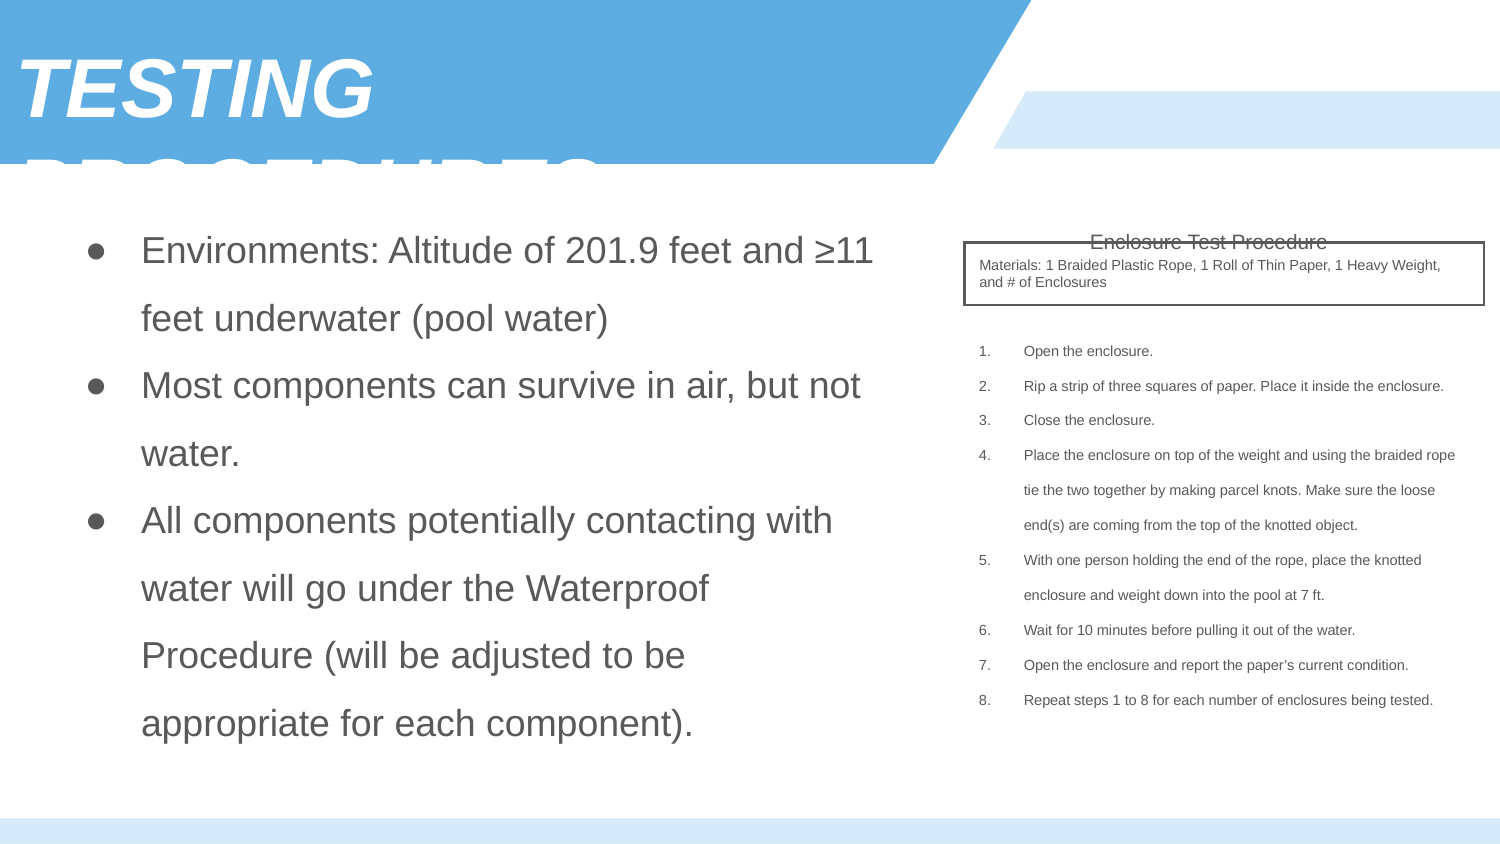

TESTING PROCEDURES

Environments: Altitude of 201.9 feet and ≥11 feet underwater (pool water)
Most components can survive in air, but not water.
All components potentially contacting with water will go under the Waterproof Procedure (will be adjusted to be appropriate for each component).
Enclosure Test Procedure

Open the enclosure.
Rip a strip of three squares of paper. Place it inside the enclosure.
Close the enclosure.
Place the enclosure on top of the weight and using the braided rope tie the two together by making parcel knots. Make sure the loose end(s) are coming from the top of the knotted object.
With one person holding the end of the rope, place the knotted enclosure and weight down into the pool at 7 ft.
Wait for 10 minutes before pulling it out of the water.
Open the enclosure and report the paper’s current condition.
Repeat steps 1 to 8 for each number of enclosures being tested.

| Materials: 1 Braided Plastic Rope, 1 Roll of Thin Paper, 1 Heavy Weight, and # of Enclosures |
| --- |